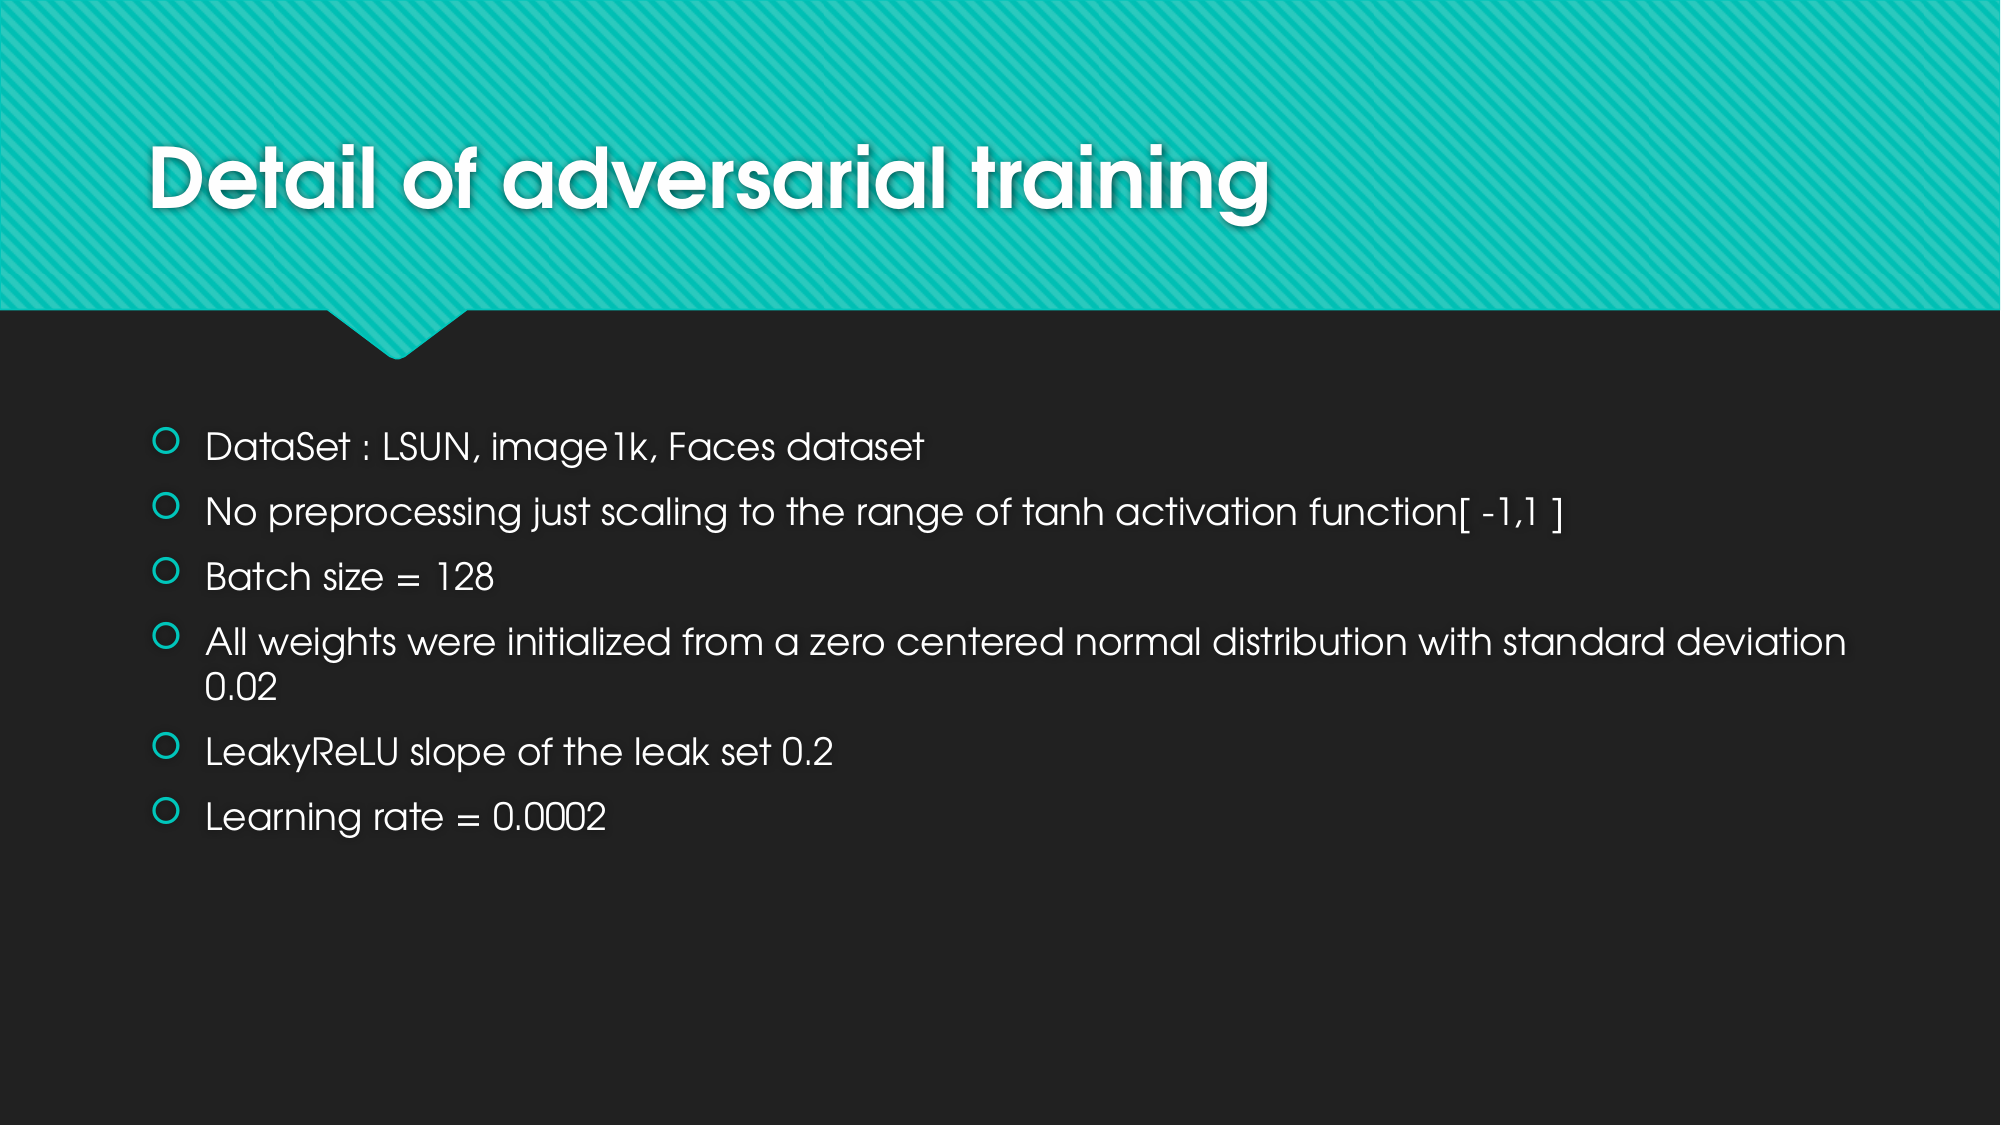

# Detail of adversarial training
DataSet : LSUN, image1k, Faces dataset
No preprocessing just scaling to the range of tanh activation function[ -1,1 ]
Batch size = 128
All weights were initialized from a zero centered normal distribution with standard deviation 0.02
LeakyReLU slope of the leak set 0.2
Learning rate = 0.0002